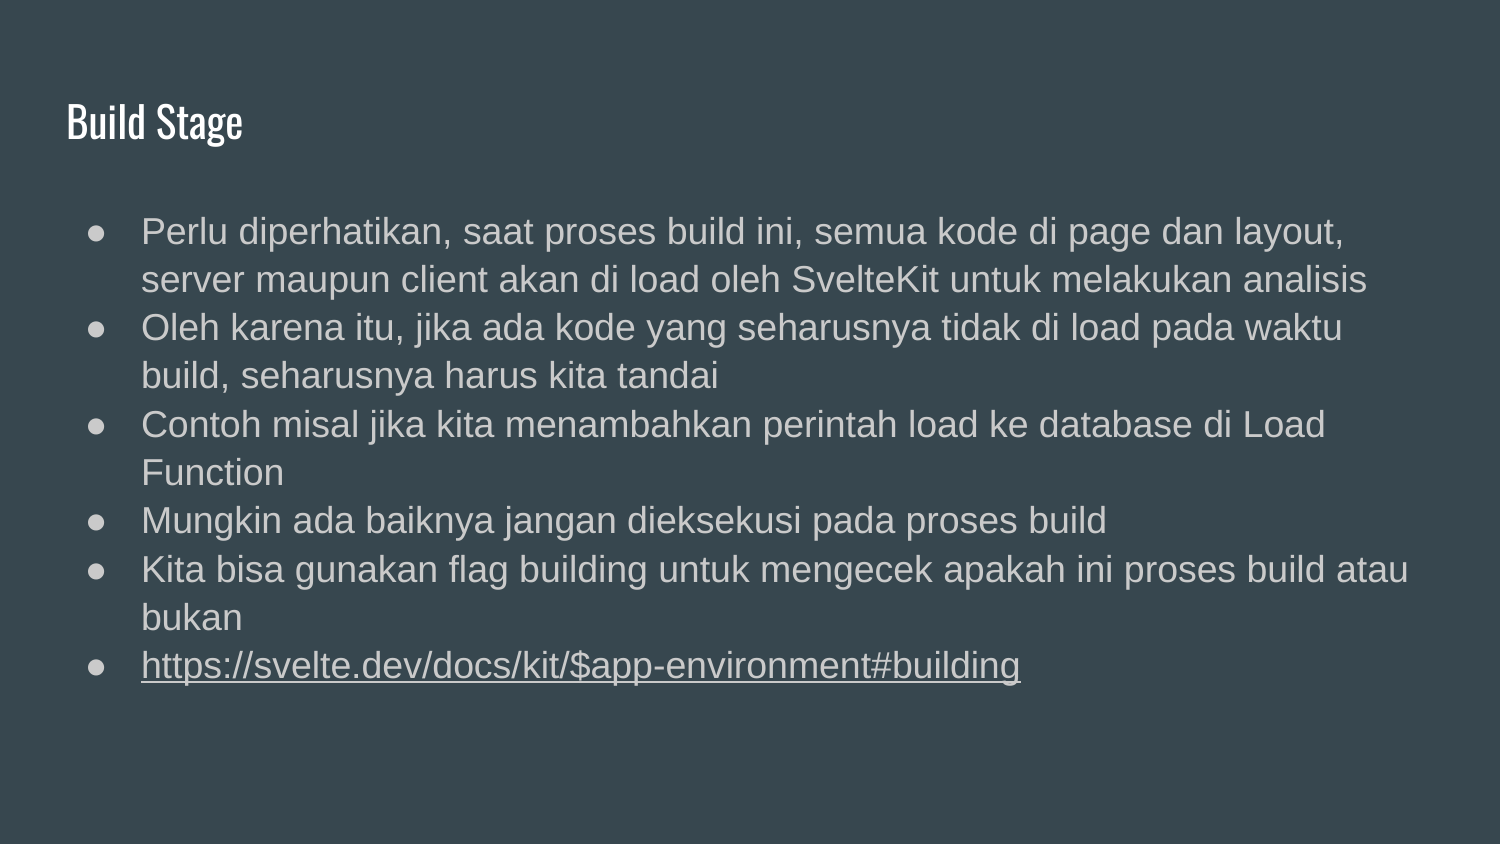

# Build Stage
Perlu diperhatikan, saat proses build ini, semua kode di page dan layout, server maupun client akan di load oleh SvelteKit untuk melakukan analisis
Oleh karena itu, jika ada kode yang seharusnya tidak di load pada waktu build, seharusnya harus kita tandai
Contoh misal jika kita menambahkan perintah load ke database di Load Function
Mungkin ada baiknya jangan dieksekusi pada proses build
Kita bisa gunakan flag building untuk mengecek apakah ini proses build atau bukan
https://svelte.dev/docs/kit/$app-environment#building